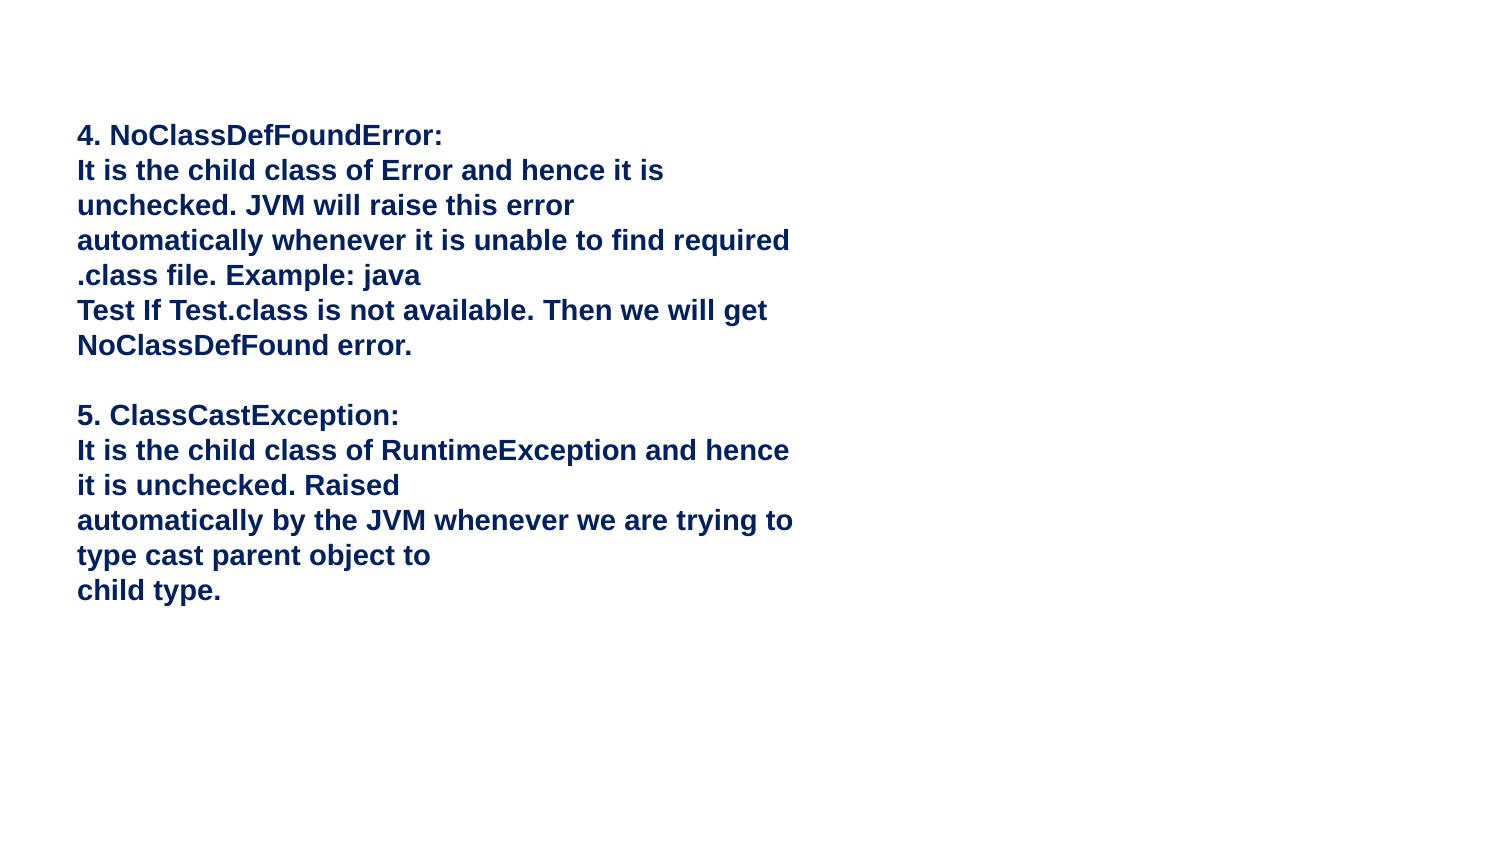

4. NoClassDefFoundError:
It is the child class of Error and hence it is unchecked. JVM will raise this error
automatically whenever it is unable to find required .class file. Example: java
Test If Test.class is not available. Then we will get NoClassDefFound error.

5. ClassCastException:
It is the child class of RuntimeException and hence it is unchecked. Raised
automatically by the JVM whenever we are trying to type cast parent object to
child type.